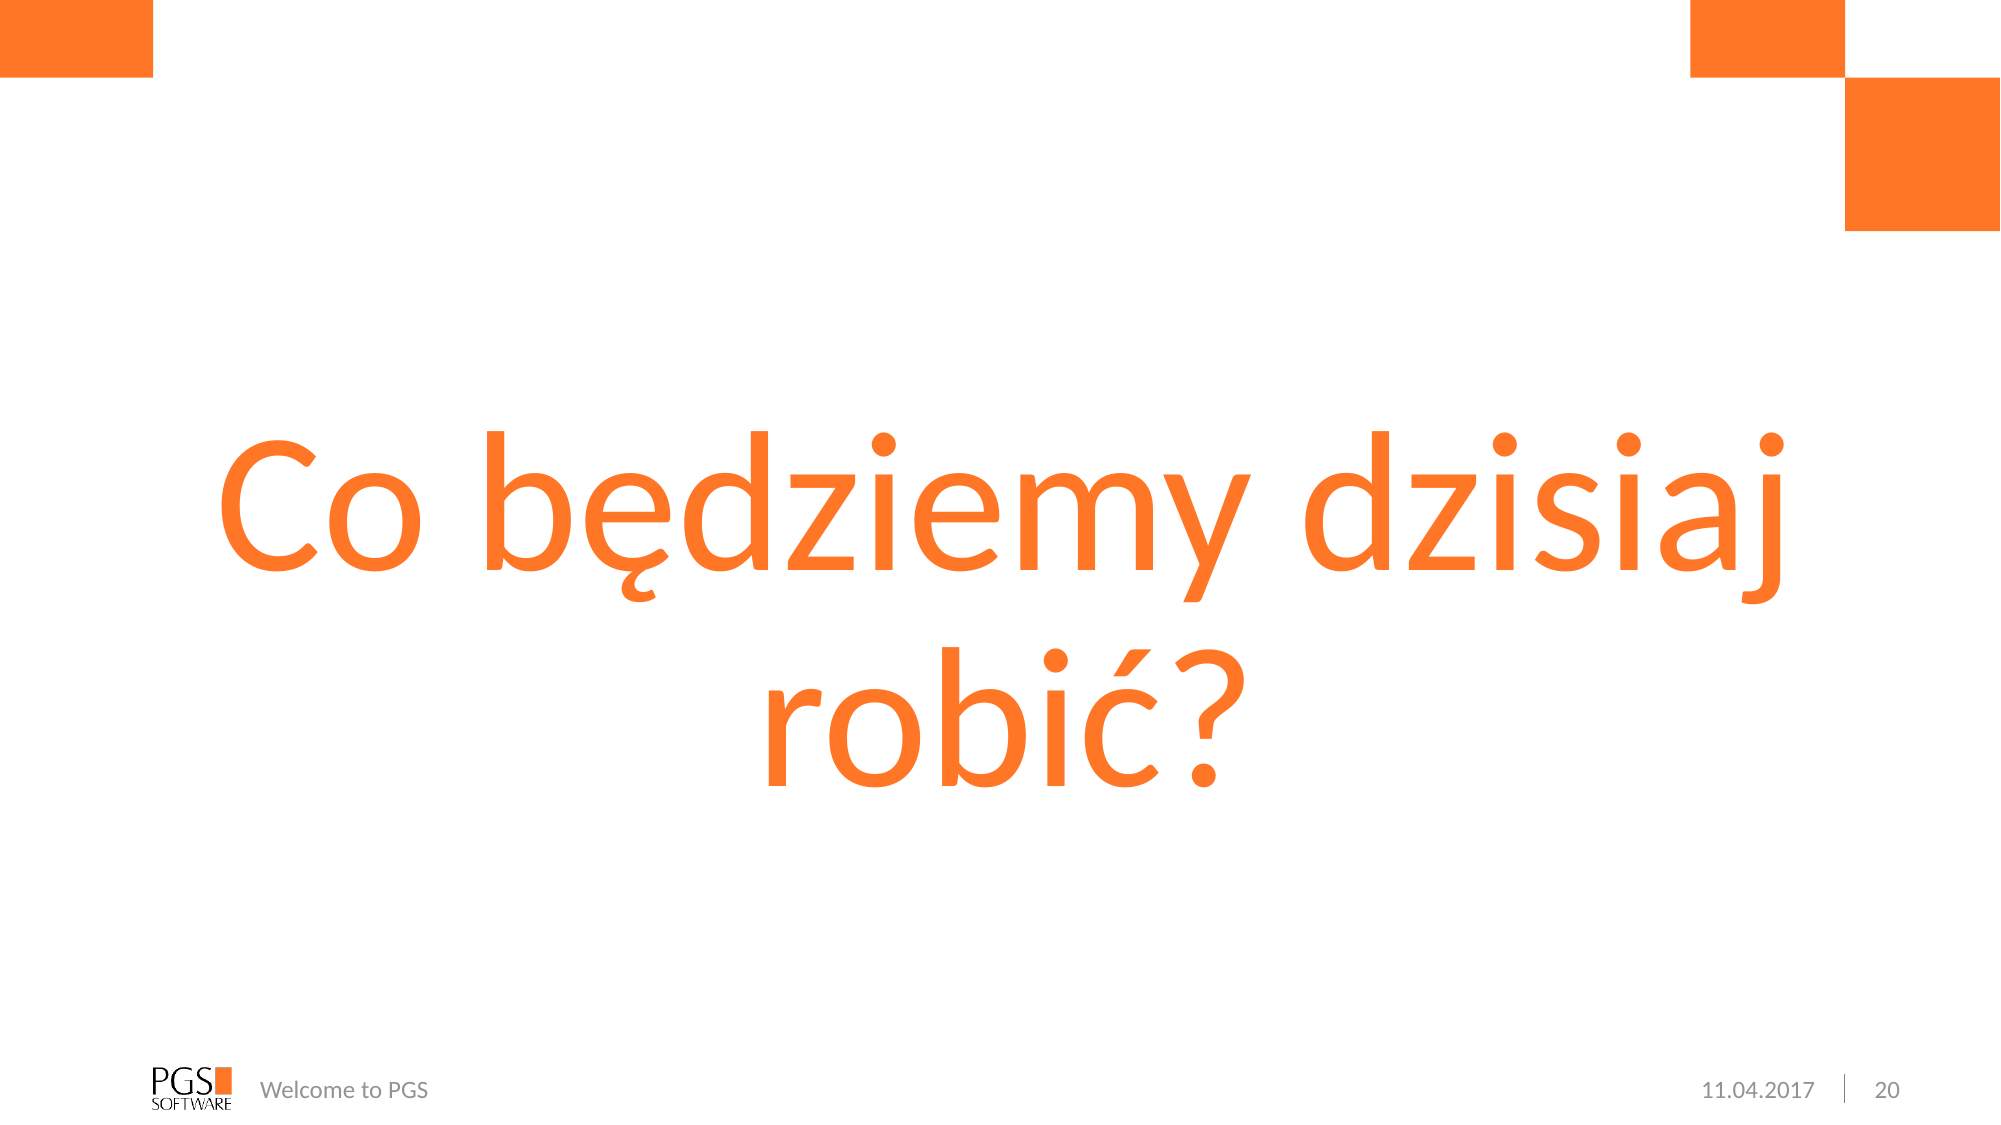

# Co będziemy dzisiaj robić?
Welcome to PGS
11.04.2017
20